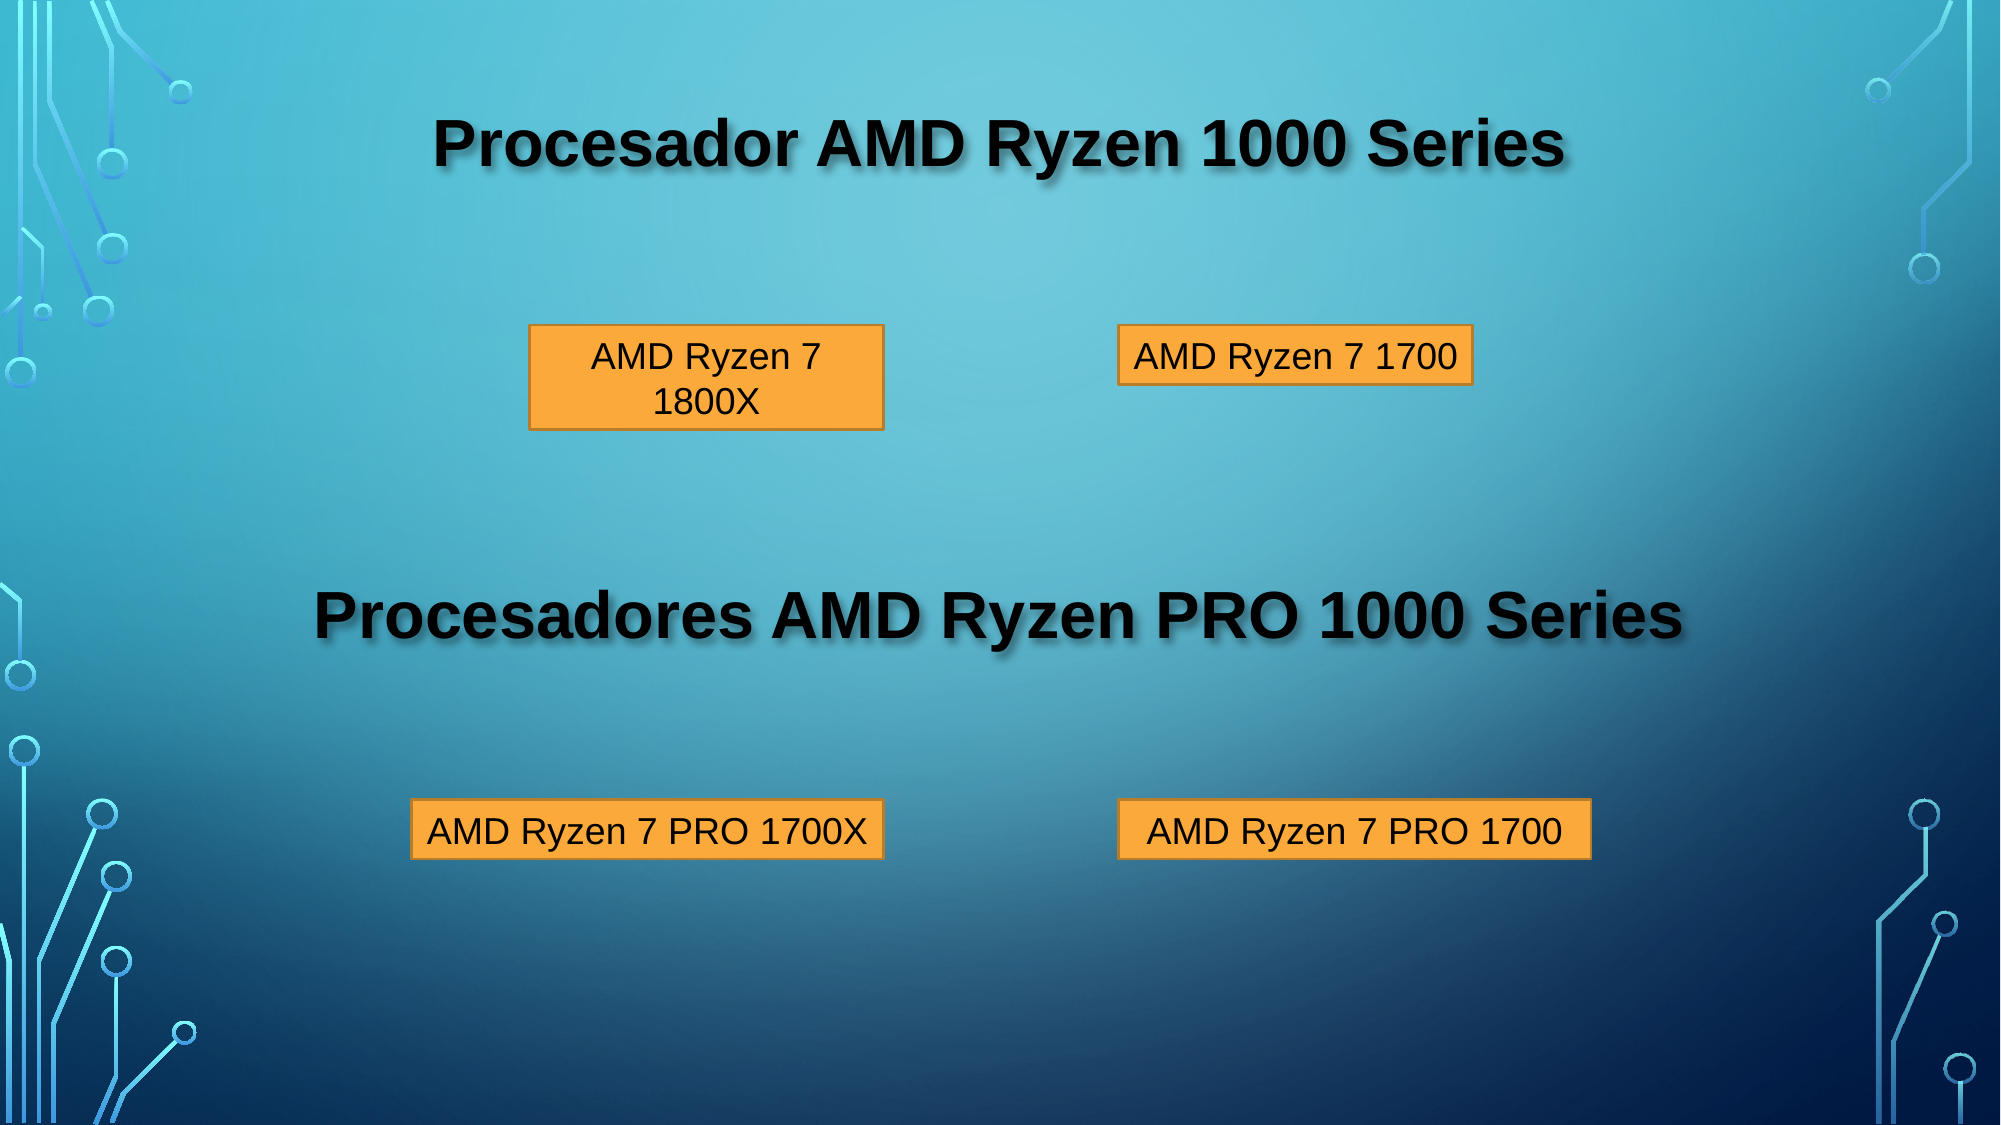

Procesador AMD Ryzen 1000 Series
AMD Ryzen 7 1800X
AMD Ryzen 7 1700
Procesadores AMD Ryzen PRO 1000 Series
AMD Ryzen 7 PRO 1700
AMD Ryzen 7 PRO 1700X